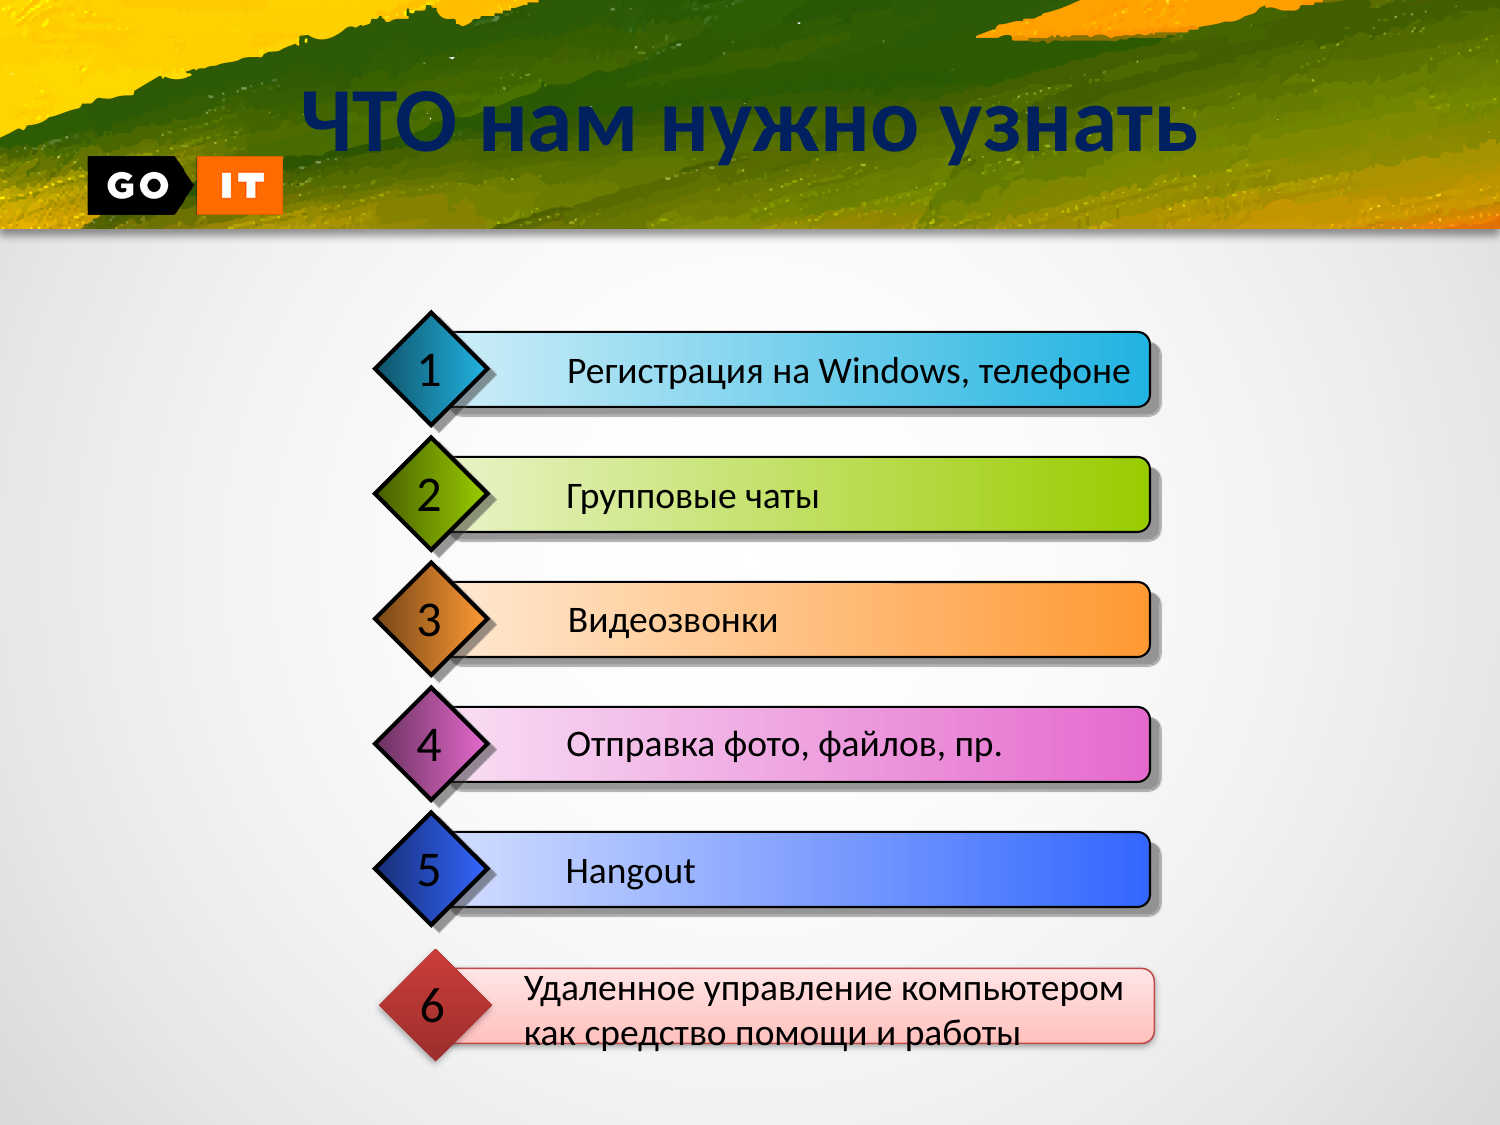

# ЧТО нам нужно узнать

1

Регистрация на Windows, телефоне

2

Групповые чаты

3

Видеозвонки

4

Отправка фото, файлов, пр.

5

Hangout

6

Удаленное управление компьютером как средство помощи и работы